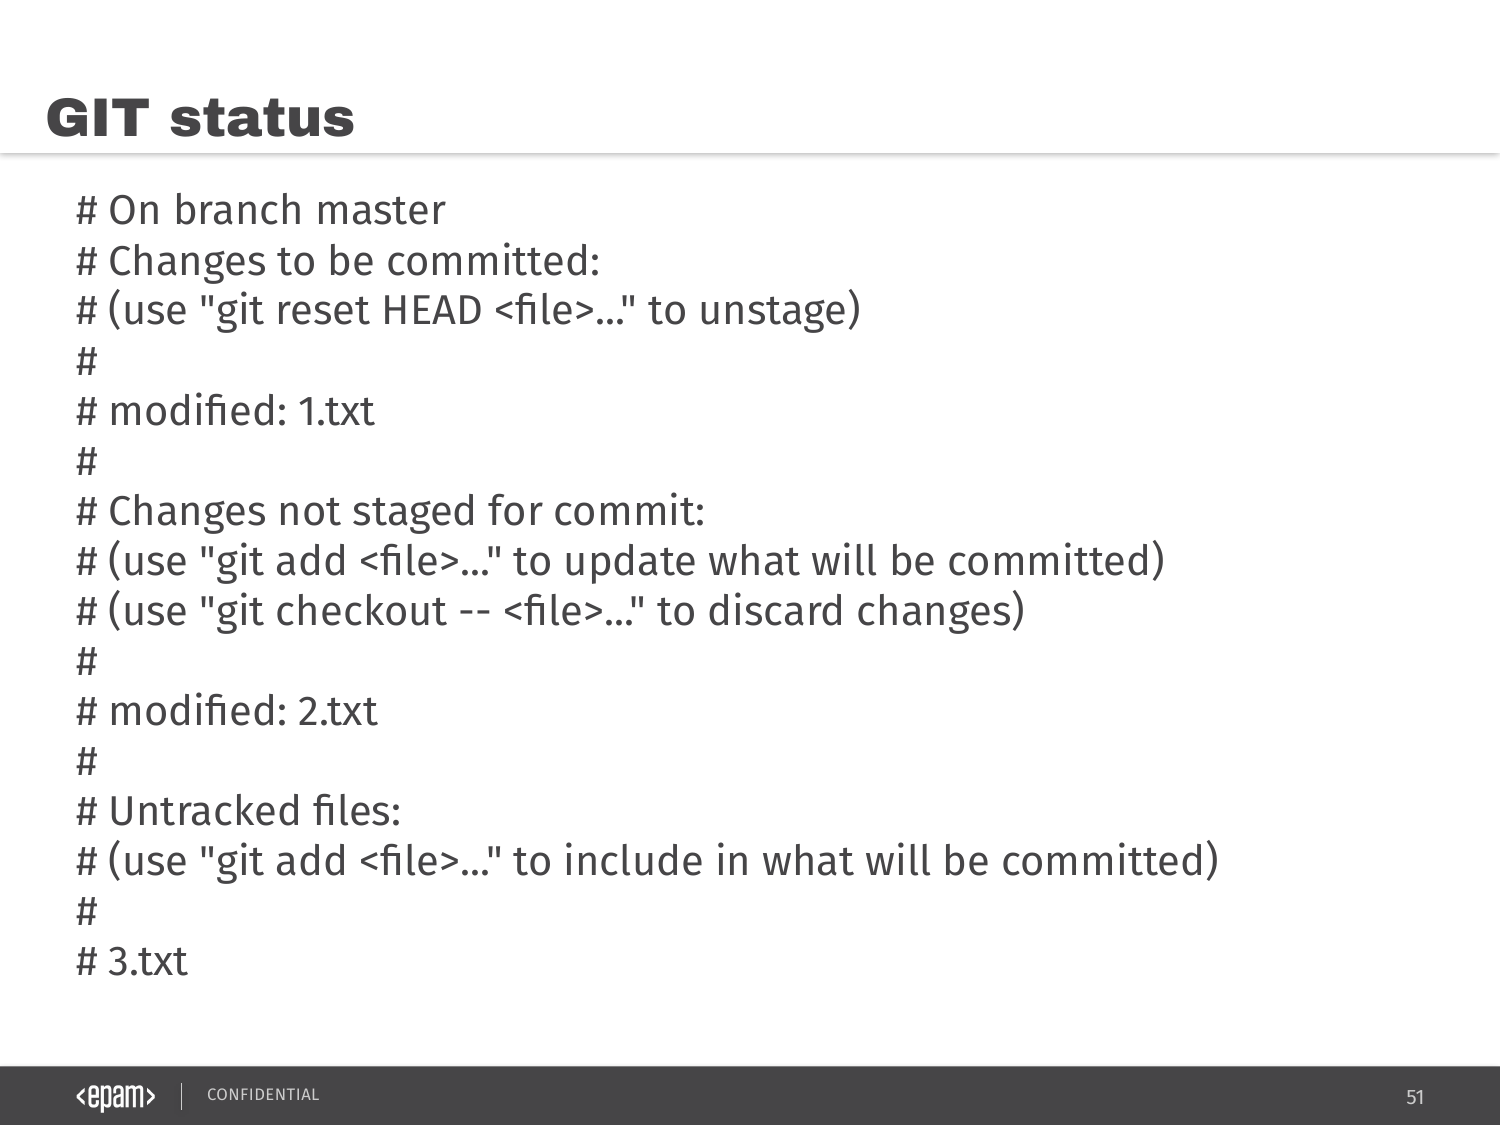

GIT status

# On branch master
# Changes to be committed:
# (use "git reset HEAD <file>..." to unstage)
#
# modified: 1.txt
#
# Changes not staged for commit:
# (use "git add <file>..." to update what will be committed)
# (use "git checkout -- <file>..." to discard changes)
#
# modified: 2.txt
#
# Untracked files:
# (use "git add <file>..." to include in what will be committed)
#
# 3.txt